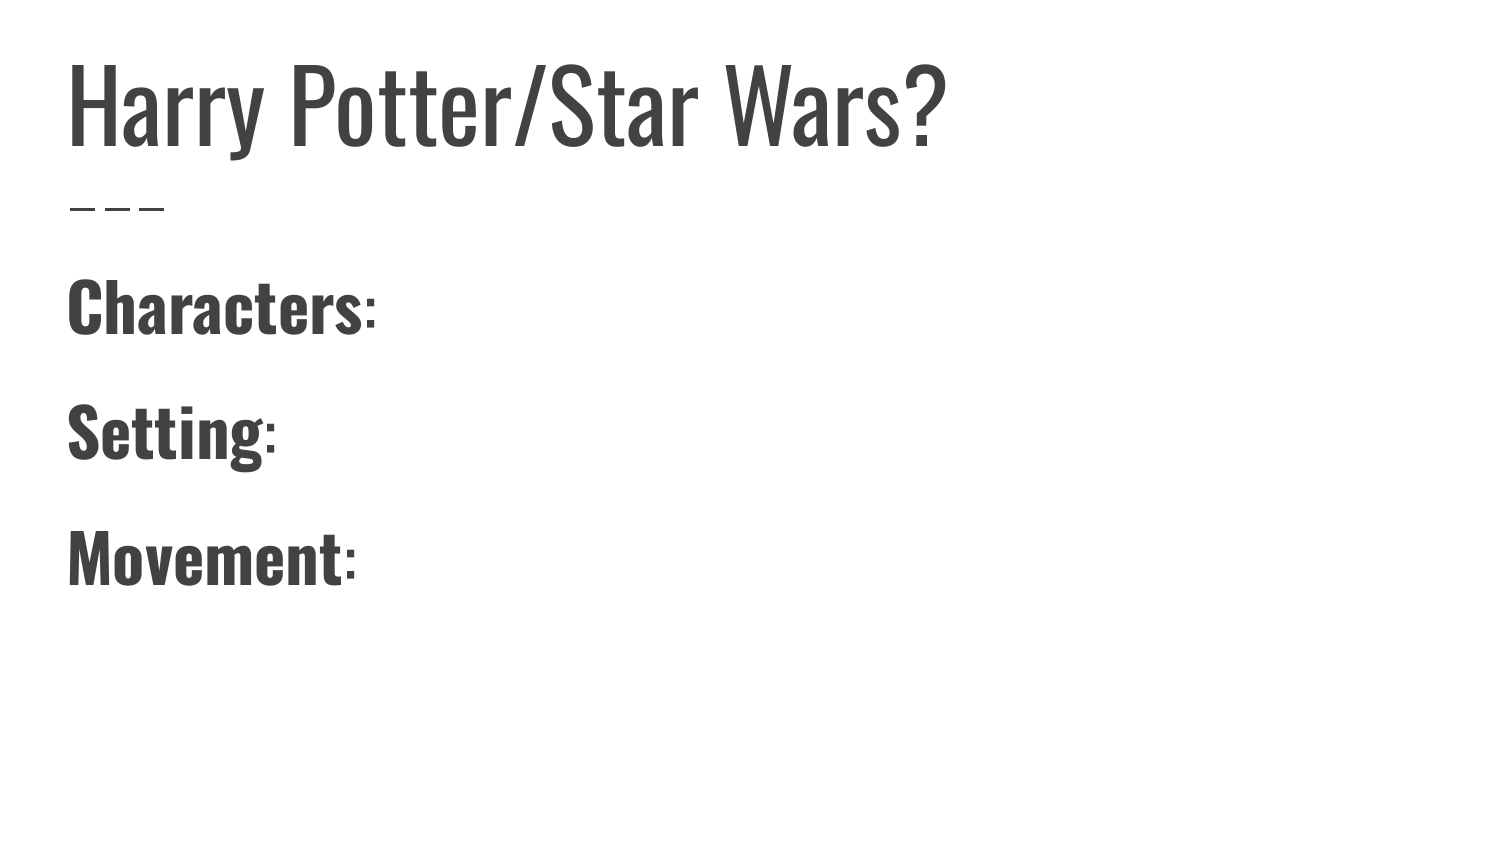

# Harry Potter/Star Wars?
Characters:
Setting:
Movement: